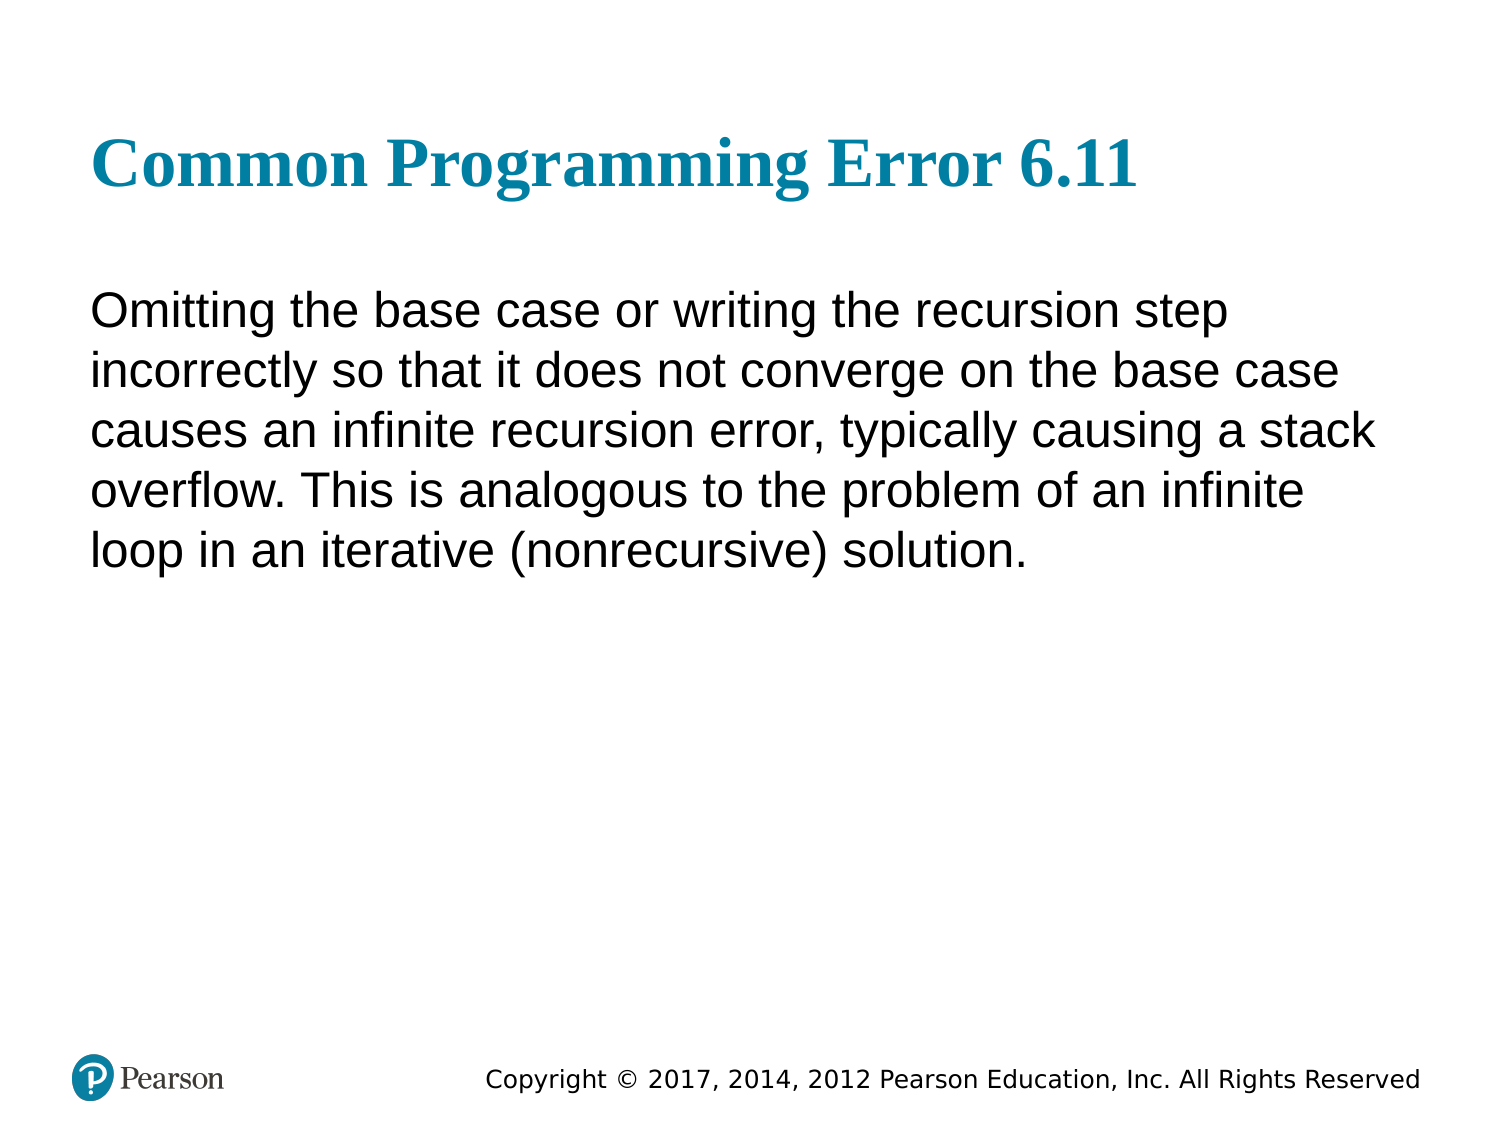

# Common Programming Error 6.11
Omitting the base case or writing the recursion step incorrectly so that it does not converge on the base case causes an infinite recursion error, typically causing a stack overflow. This is analogous to the problem of an infinite loop in an iterative (nonrecursive) solution.